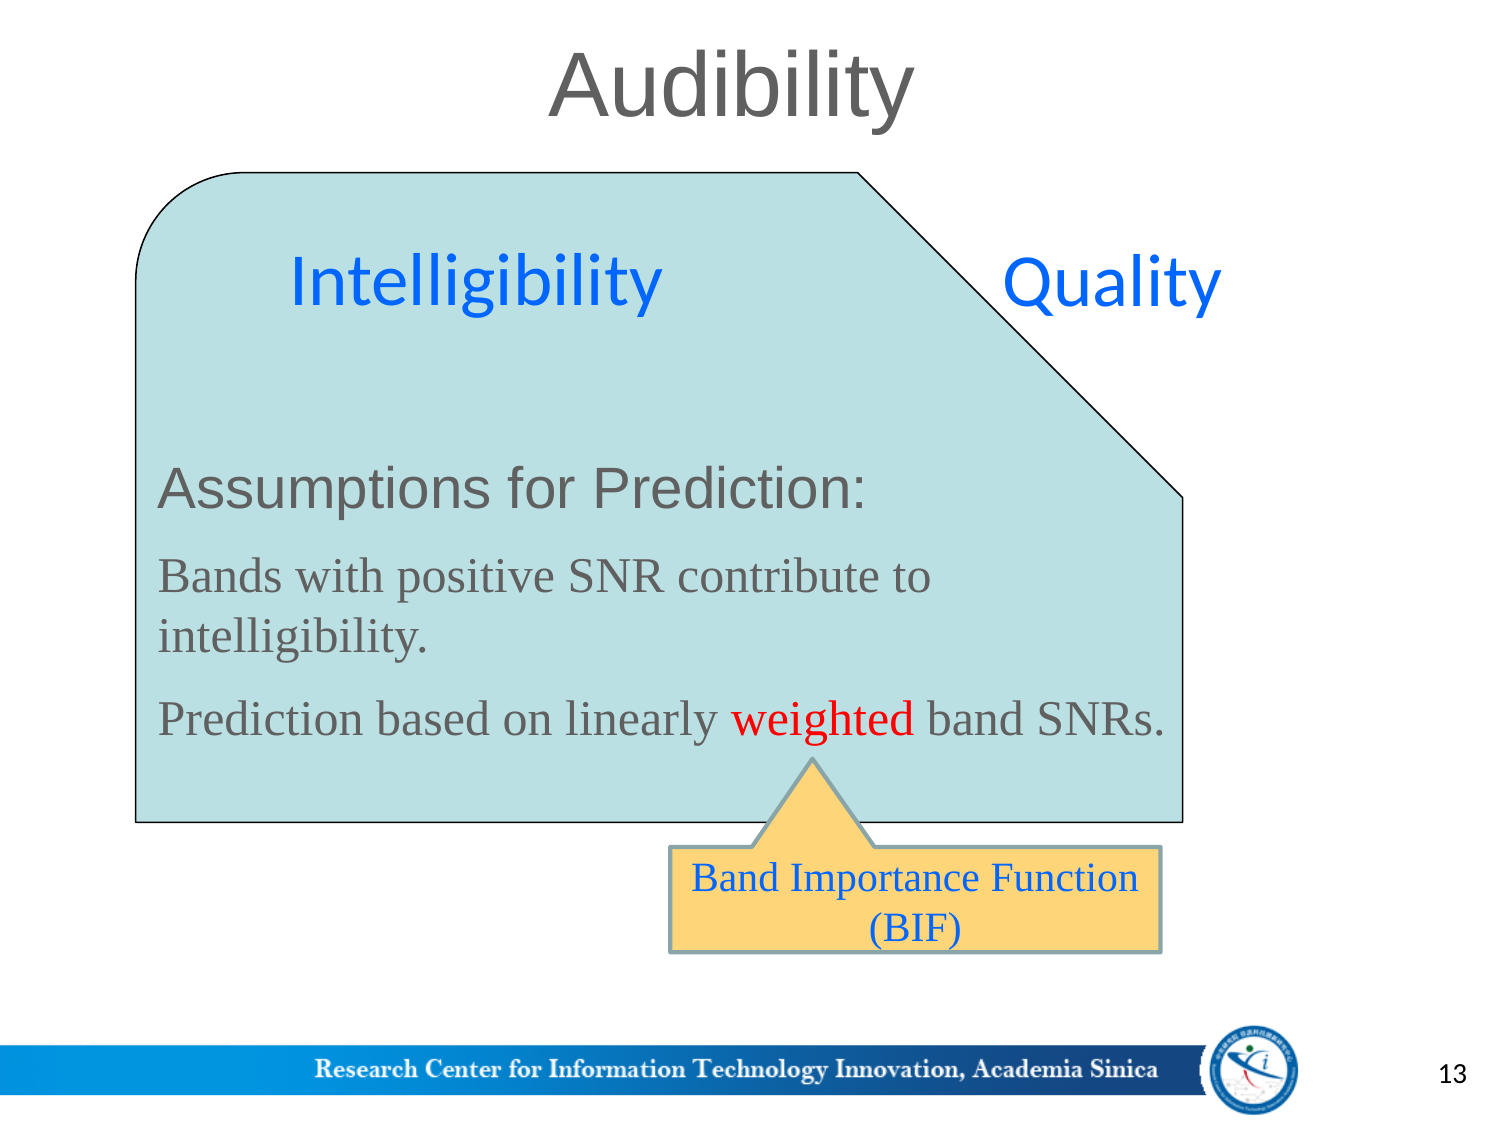

Audibility

Assumptions for Prediction:
Bands with positive SNR contribute to intelligibility.
Prediction based on linearly weighted band SNRs.

Band Importance Function (BIF)
Intelligibility
Quality
13